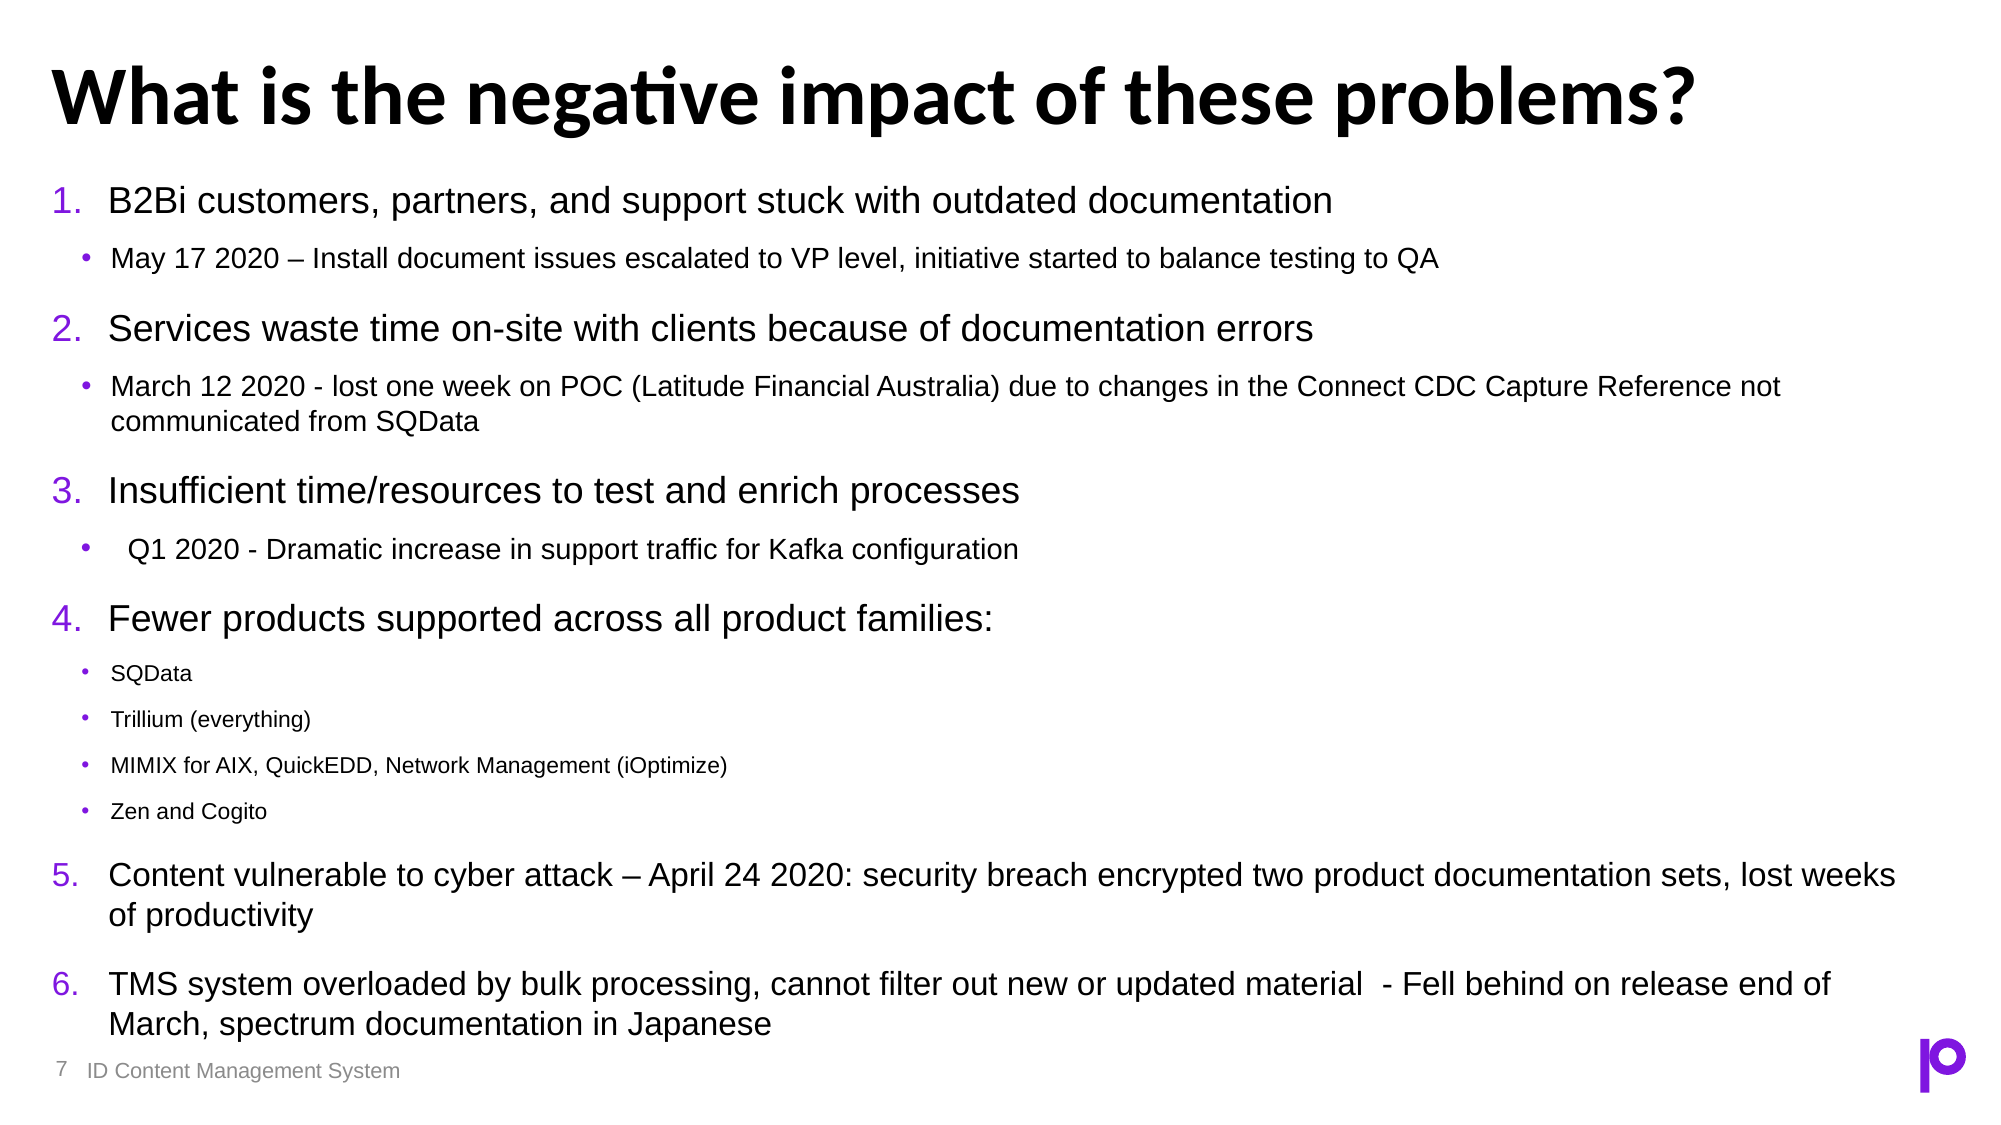

# What is the negative impact of these problems?
B2Bi customers, partners, and support stuck with outdated documentation
May 17 2020 – Install document issues escalated to VP level, initiative started to balance testing to QA
Services waste time on-site with clients because of documentation errors
March 12 2020 - lost one week on POC (Latitude Financial Australia) due to changes in the Connect CDC Capture Reference not communicated from SQData
Insufficient time/resources to test and enrich processes
Q1 2020 - Dramatic increase in support traffic for Kafka configuration
Fewer products supported across all product families:
SQData
Trillium (everything)
MIMIX for AIX, QuickEDD, Network Management (iOptimize)
Zen and Cogito
Content vulnerable to cyber attack – April 24 2020: security breach encrypted two product documentation sets, lost weeks of productivity
TMS system overloaded by bulk processing, cannot filter out new or updated material  - Fell behind on release end of March, spectrum documentation in Japanese
ID Content Management System
7